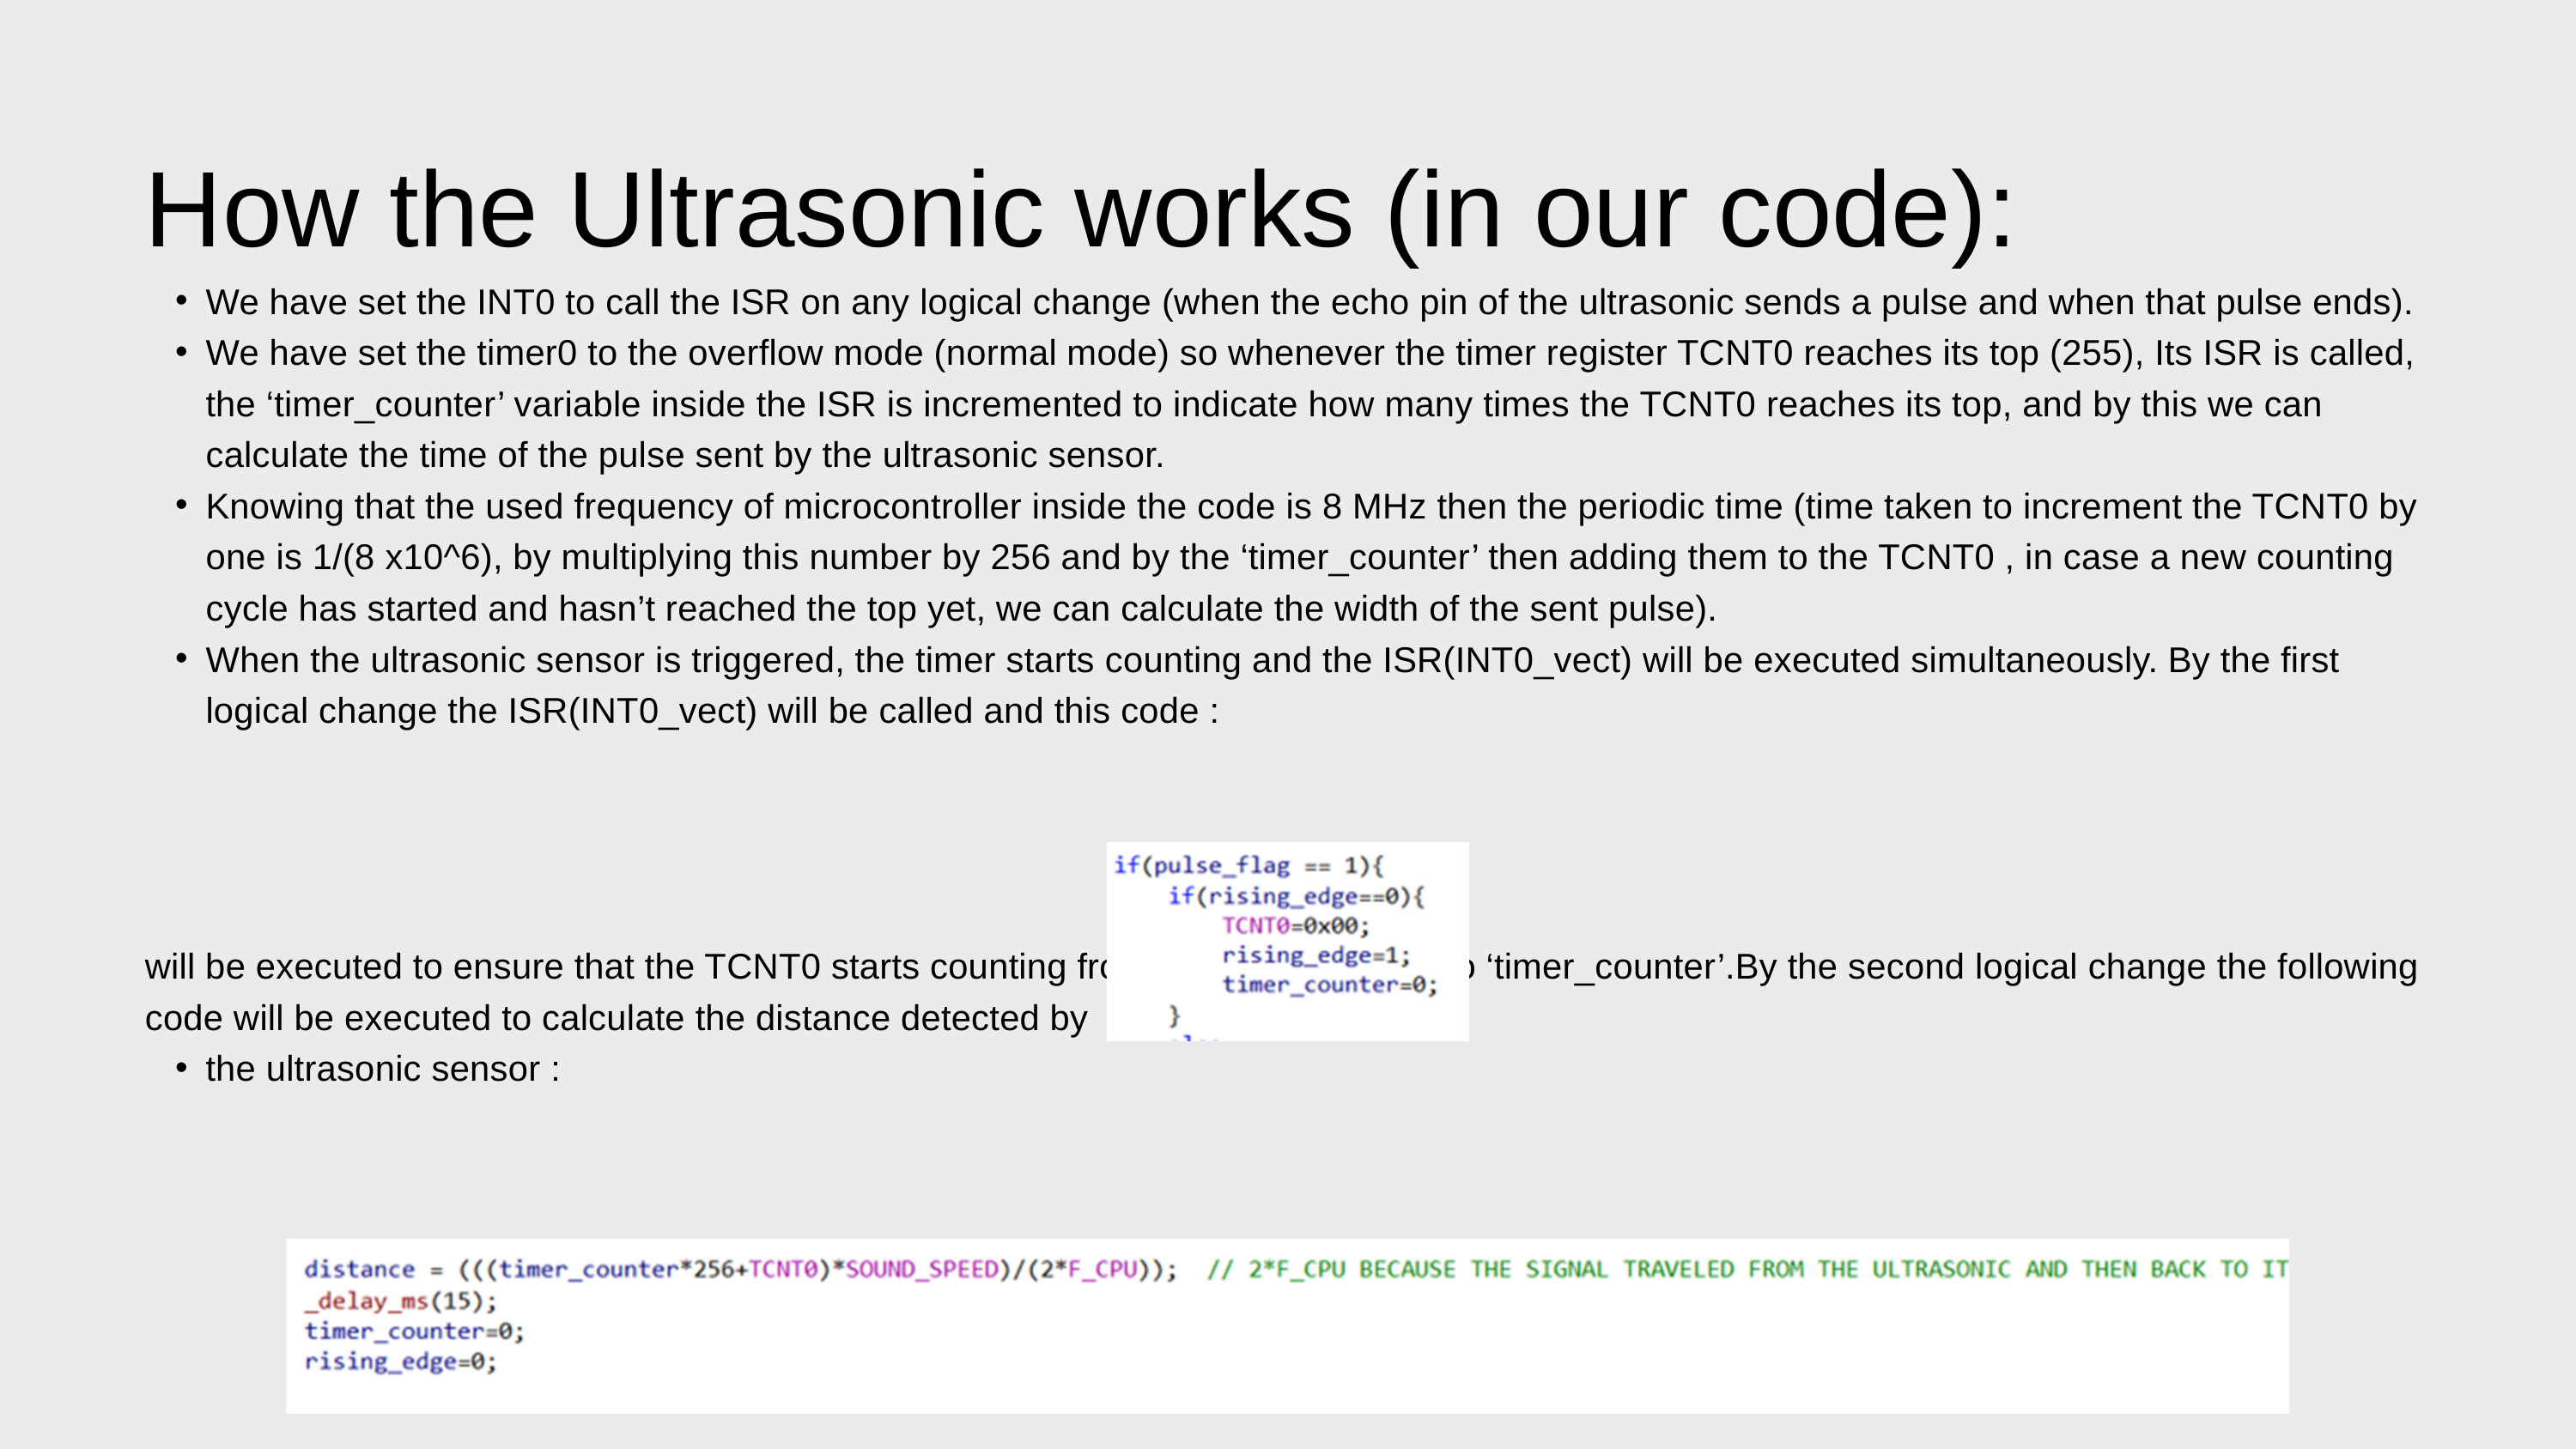

How the Ultrasonic works (in our code):
We have set the INT0 to call the ISR on any logical change (when the echo pin of the ultrasonic sends a pulse and when that pulse ends).
We have set the timer0 to the overflow mode (normal mode) so whenever the timer register TCNT0 reaches its top (255), Its ISR is called, the ‘timer_counter’ variable inside the ISR is incremented to indicate how many times the TCNT0 reaches its top, and by this we can calculate the time of the pulse sent by the ultrasonic sensor.
Knowing that the used frequency of microcontroller inside the code is 8 MHz then the periodic time (time taken to increment the TCNT0 by one is 1/(8 x10^6), by multiplying this number by 256 and by the ‘timer_counter’ then adding them to the TCNT0 , in case a new counting cycle has started and hasn’t reached the top yet, we can calculate the width of the sent pulse).
When the ultrasonic sensor is triggered, the timer starts counting and the ISR(INT0_vect) will be executed simultaneously. By the first logical change the ISR(INT0_vect) will be called and this code :

will be executed to ensure that the TCNT0 starts counting from 0 and to assign 0 to ‘timer_counter’.By the second logical change the following code will be executed to calculate the distance detected by
the ultrasonic sensor :